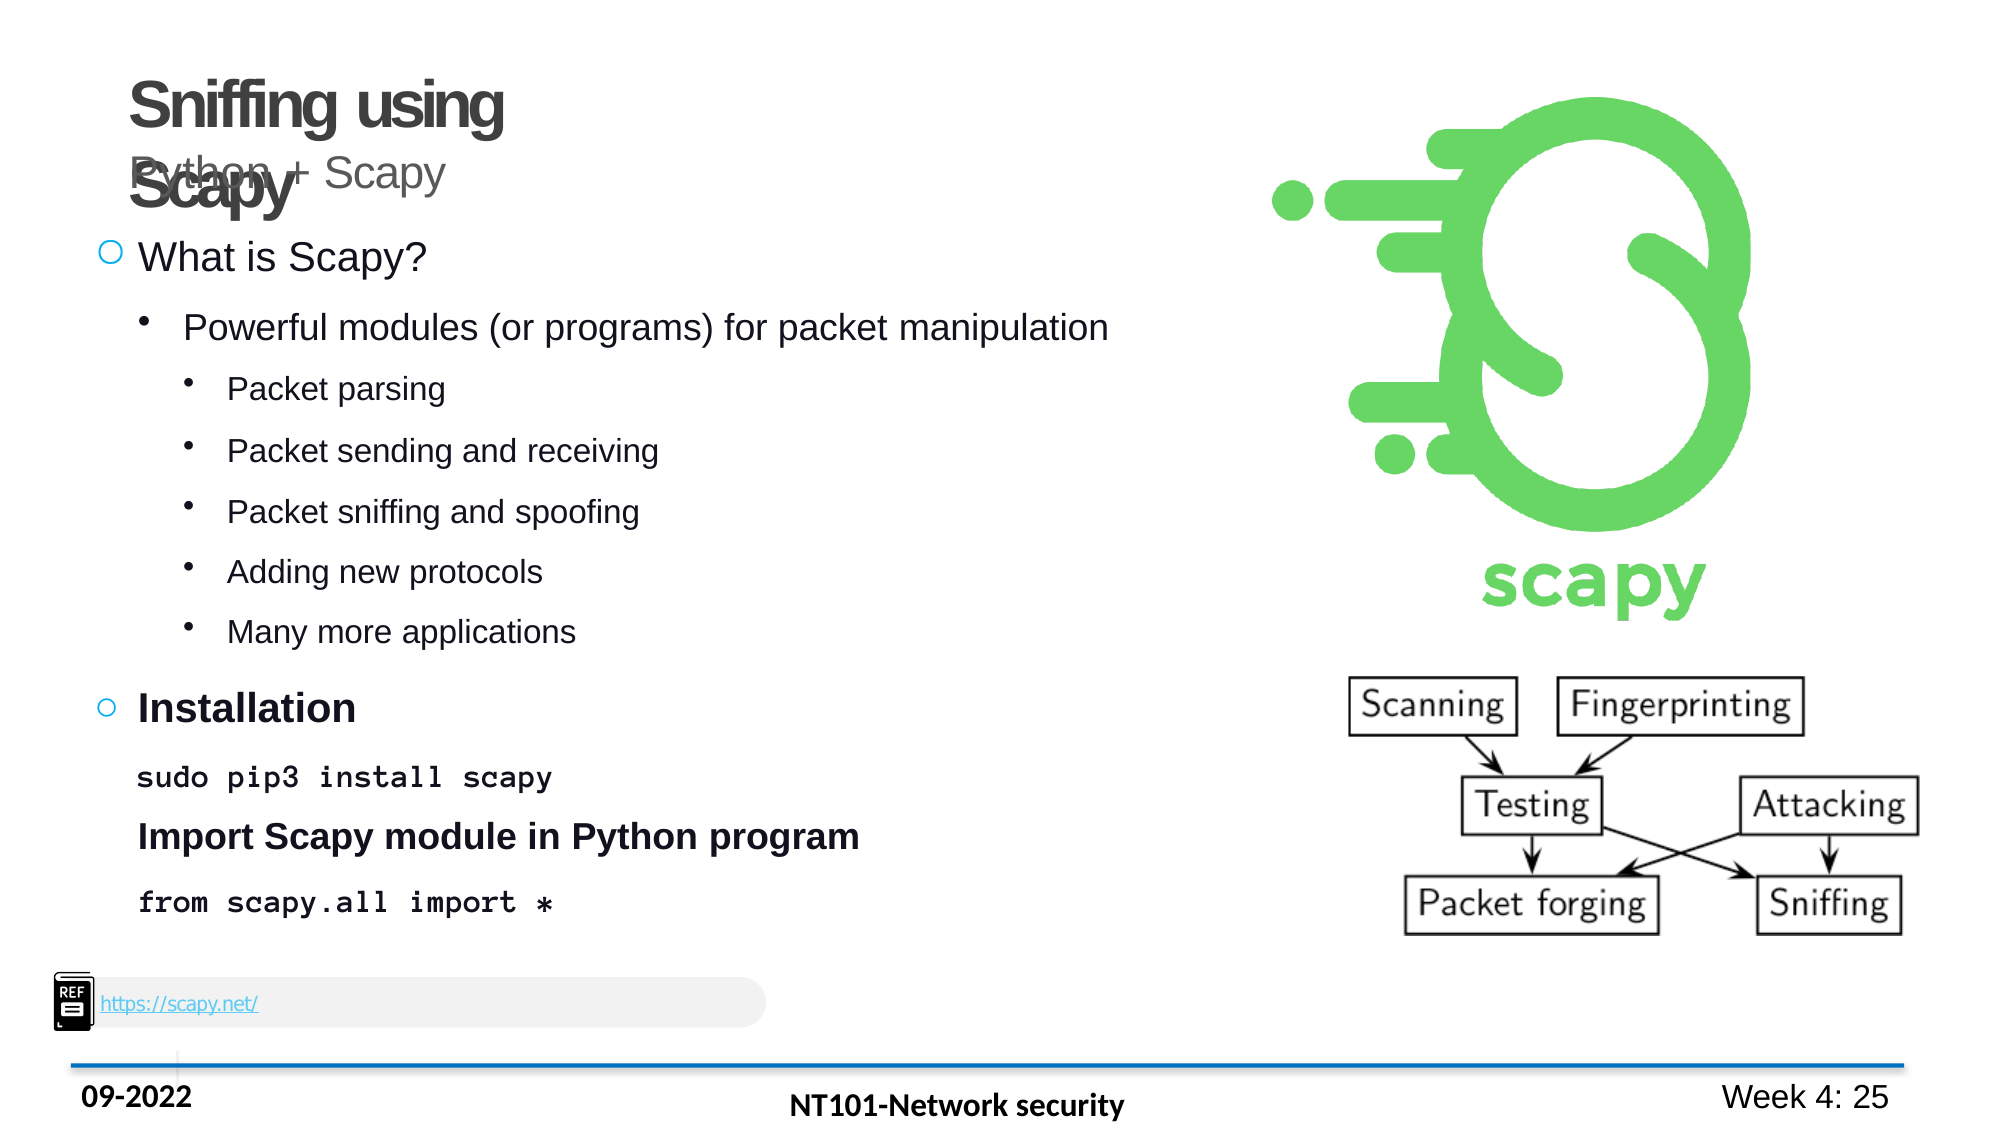

# Sniffing using Scapy

Python + Scapy
What is Scapy?
Powerful modules (or programs) for packet manipulation
Packet parsing
Packet sending and receiving
Packet sniffing and spoofing
Adding new protocols
Many more applications
Installation
sudo pip3 install scapy
Import Scapy module in Python program
from scapy.all import *

https://scapy.net/